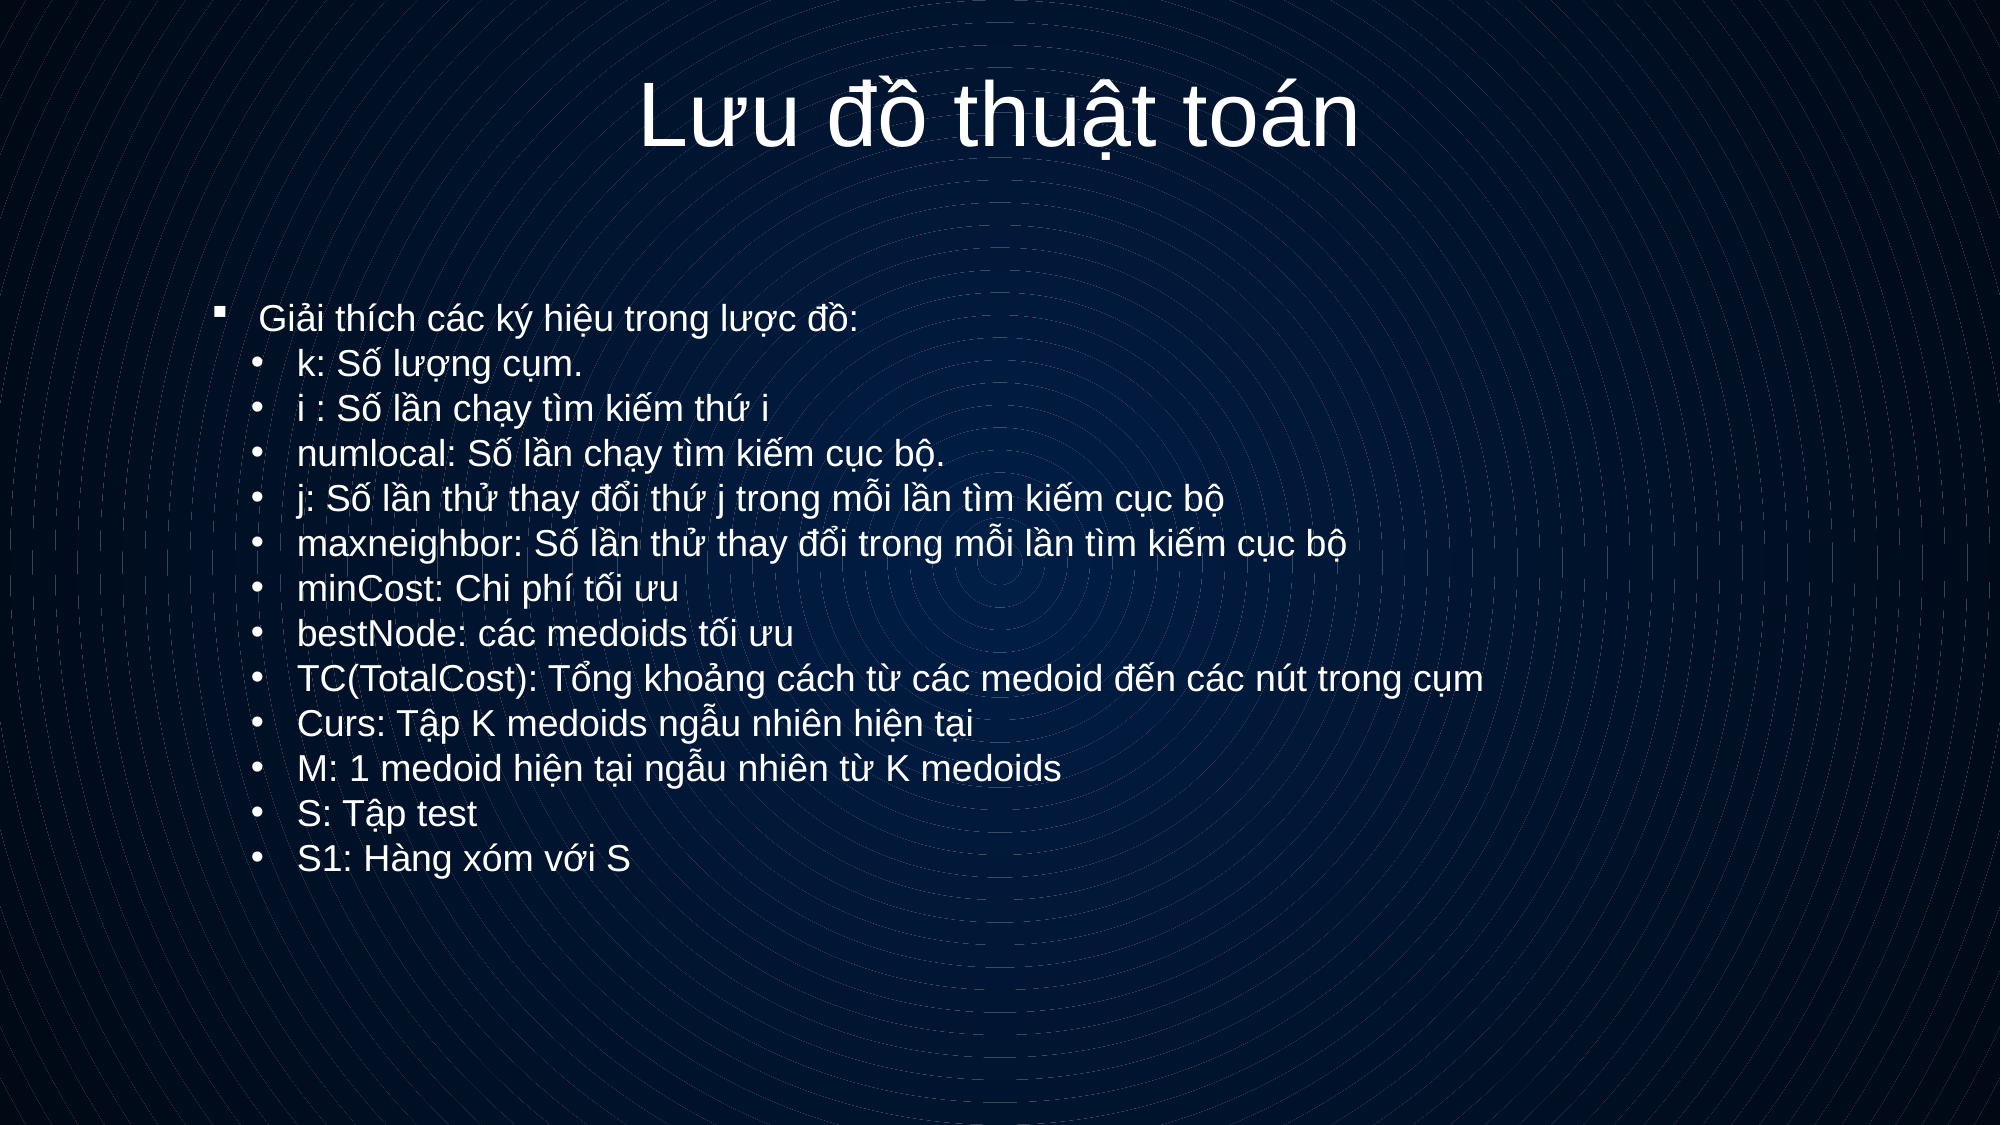

# Lưu đồ thuật toán
Giải thích các ký hiệu trong lược đồ:
 k: Số lượng cụm.
 i : Số lần chạy tìm kiếm thứ i
 numlocal: Số lần chạy tìm kiếm cục bộ.
 j: Số lần thử thay đổi thứ j trong mỗi lần tìm kiếm cục bộ
 maxneighbor: Số lần thử thay đổi trong mỗi lần tìm kiếm cục bộ
 minCost: Chi phí tối ưu
 bestNode: các medoids tối ưu
 TC(TotalCost): Tổng khoảng cách từ các medoid đến các nút trong cụm
 Curs: Tập K medoids ngẫu nhiên hiện tại
 M: 1 medoid hiện tại ngẫu nhiên từ K medoids
 S: Tập test
 S1: Hàng xóm với S